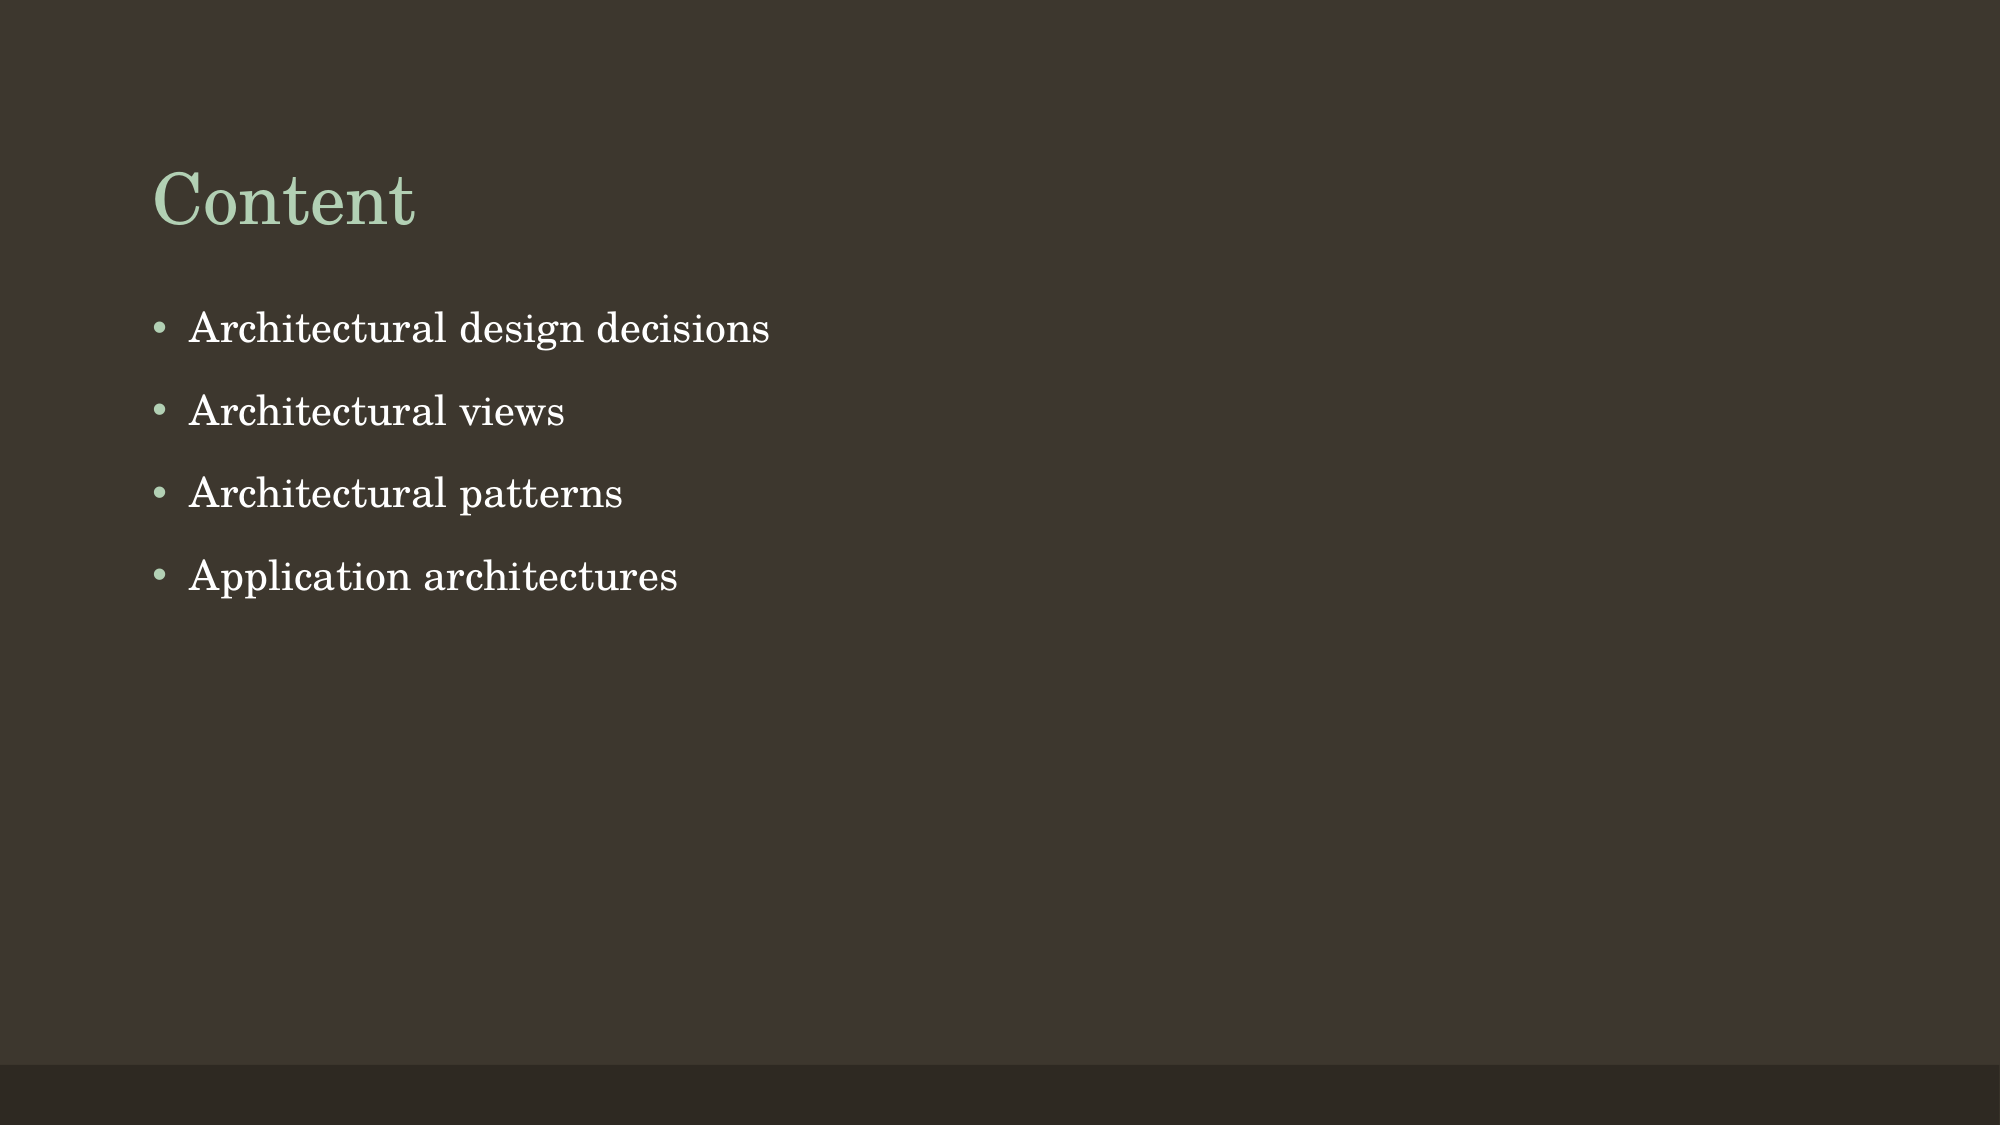

# Content
Architectural design decisions
Architectural views
Architectural patterns
Application architectures